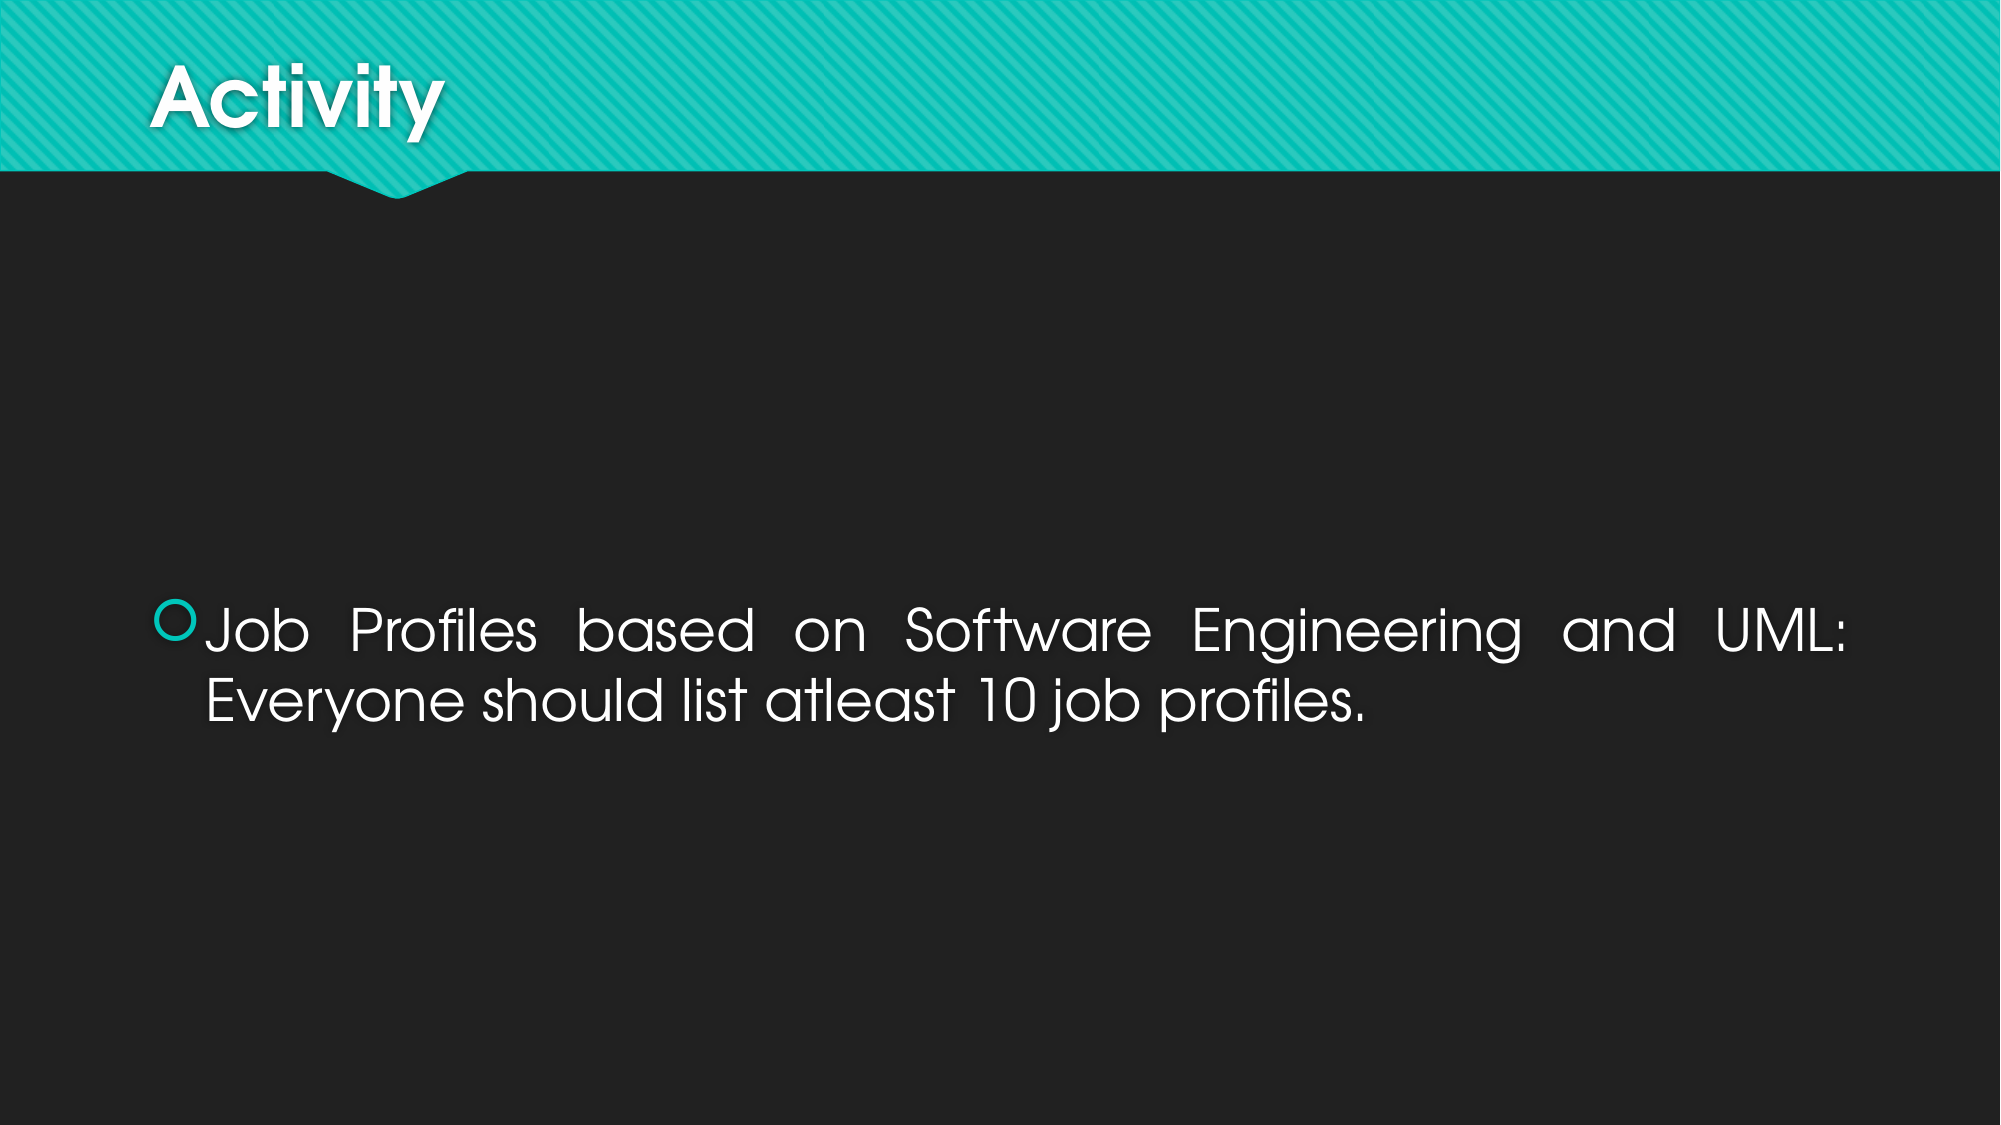

# Activity
Job Profiles based on Software Engineering and UML: Everyone should list atleast 10 job profiles.